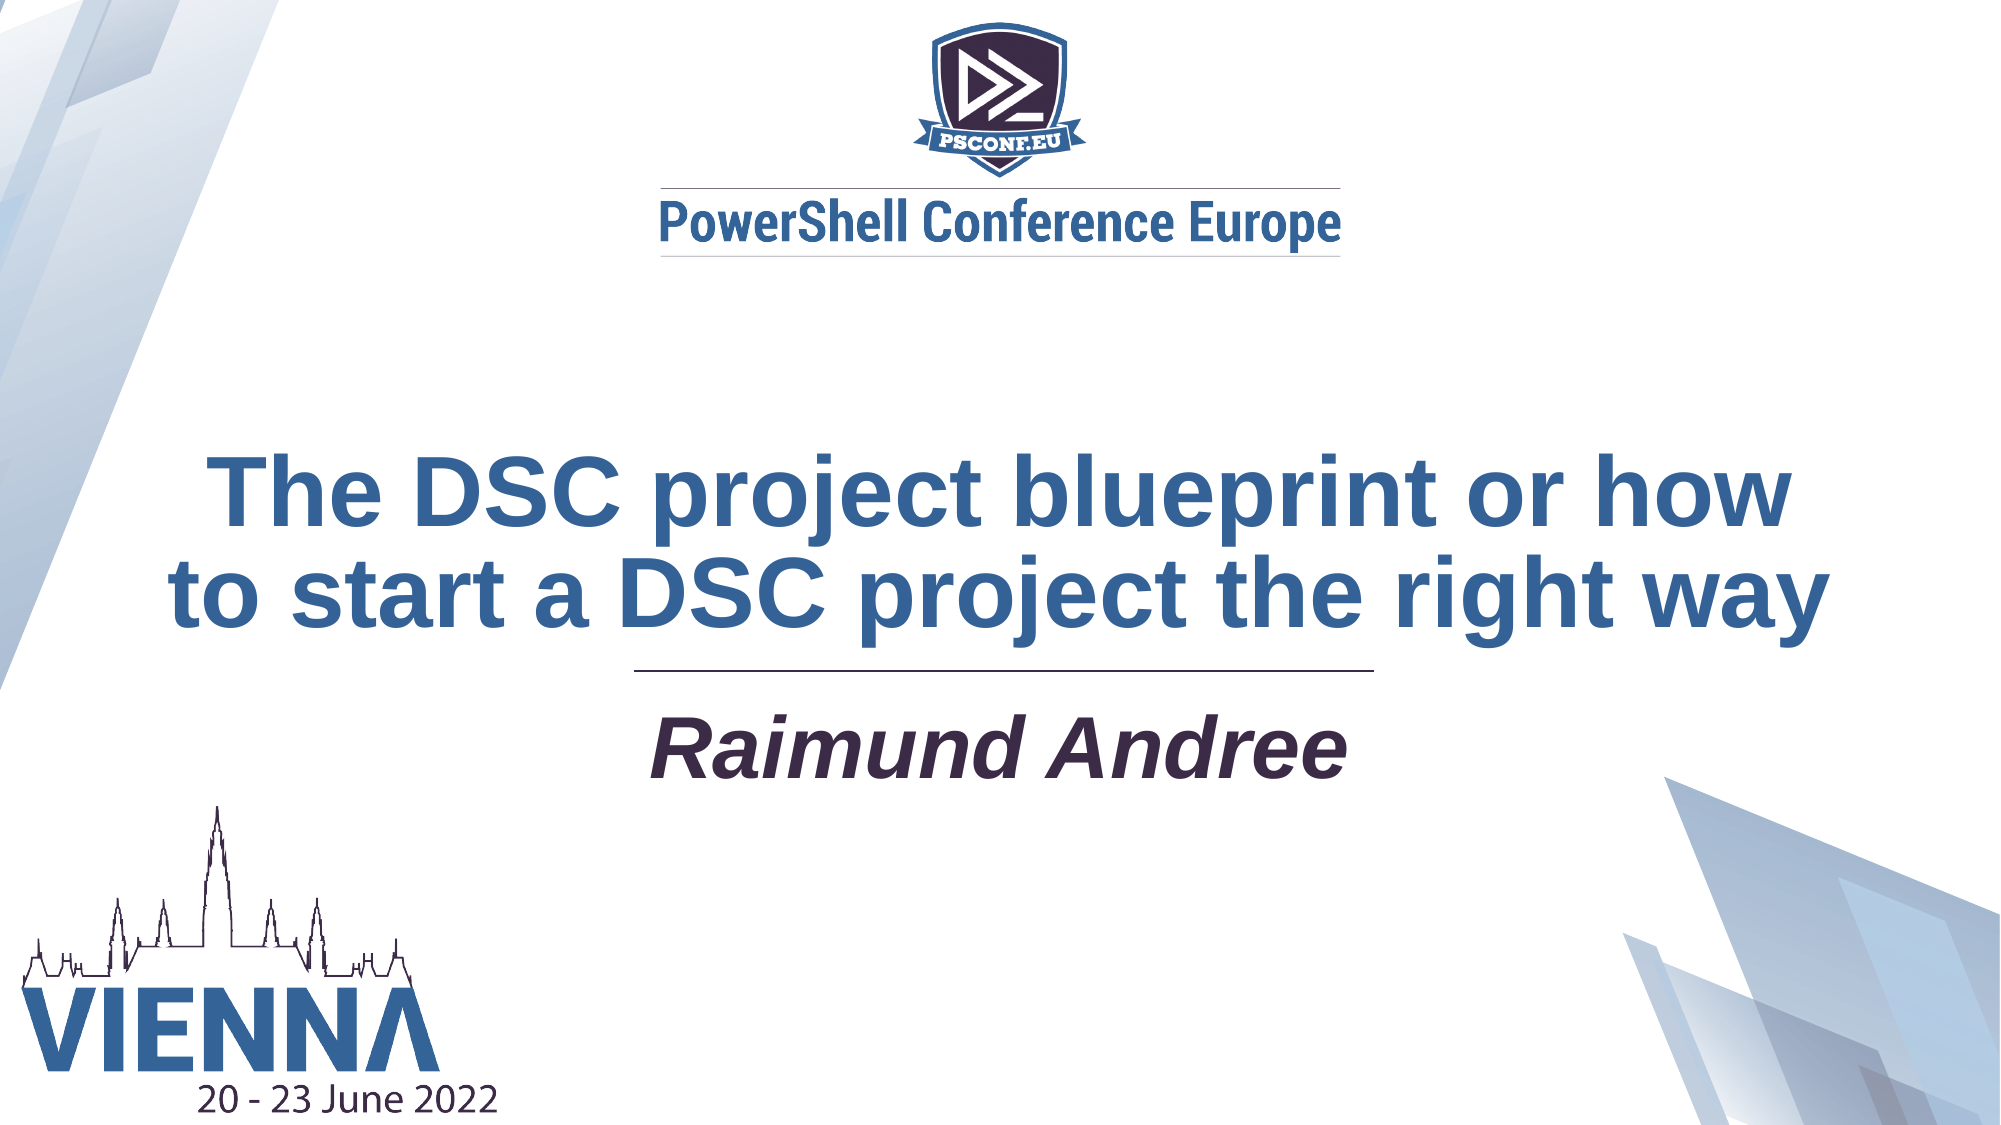

The DSC project blueprint or how to start a DSC project the right way
Raimund Andree